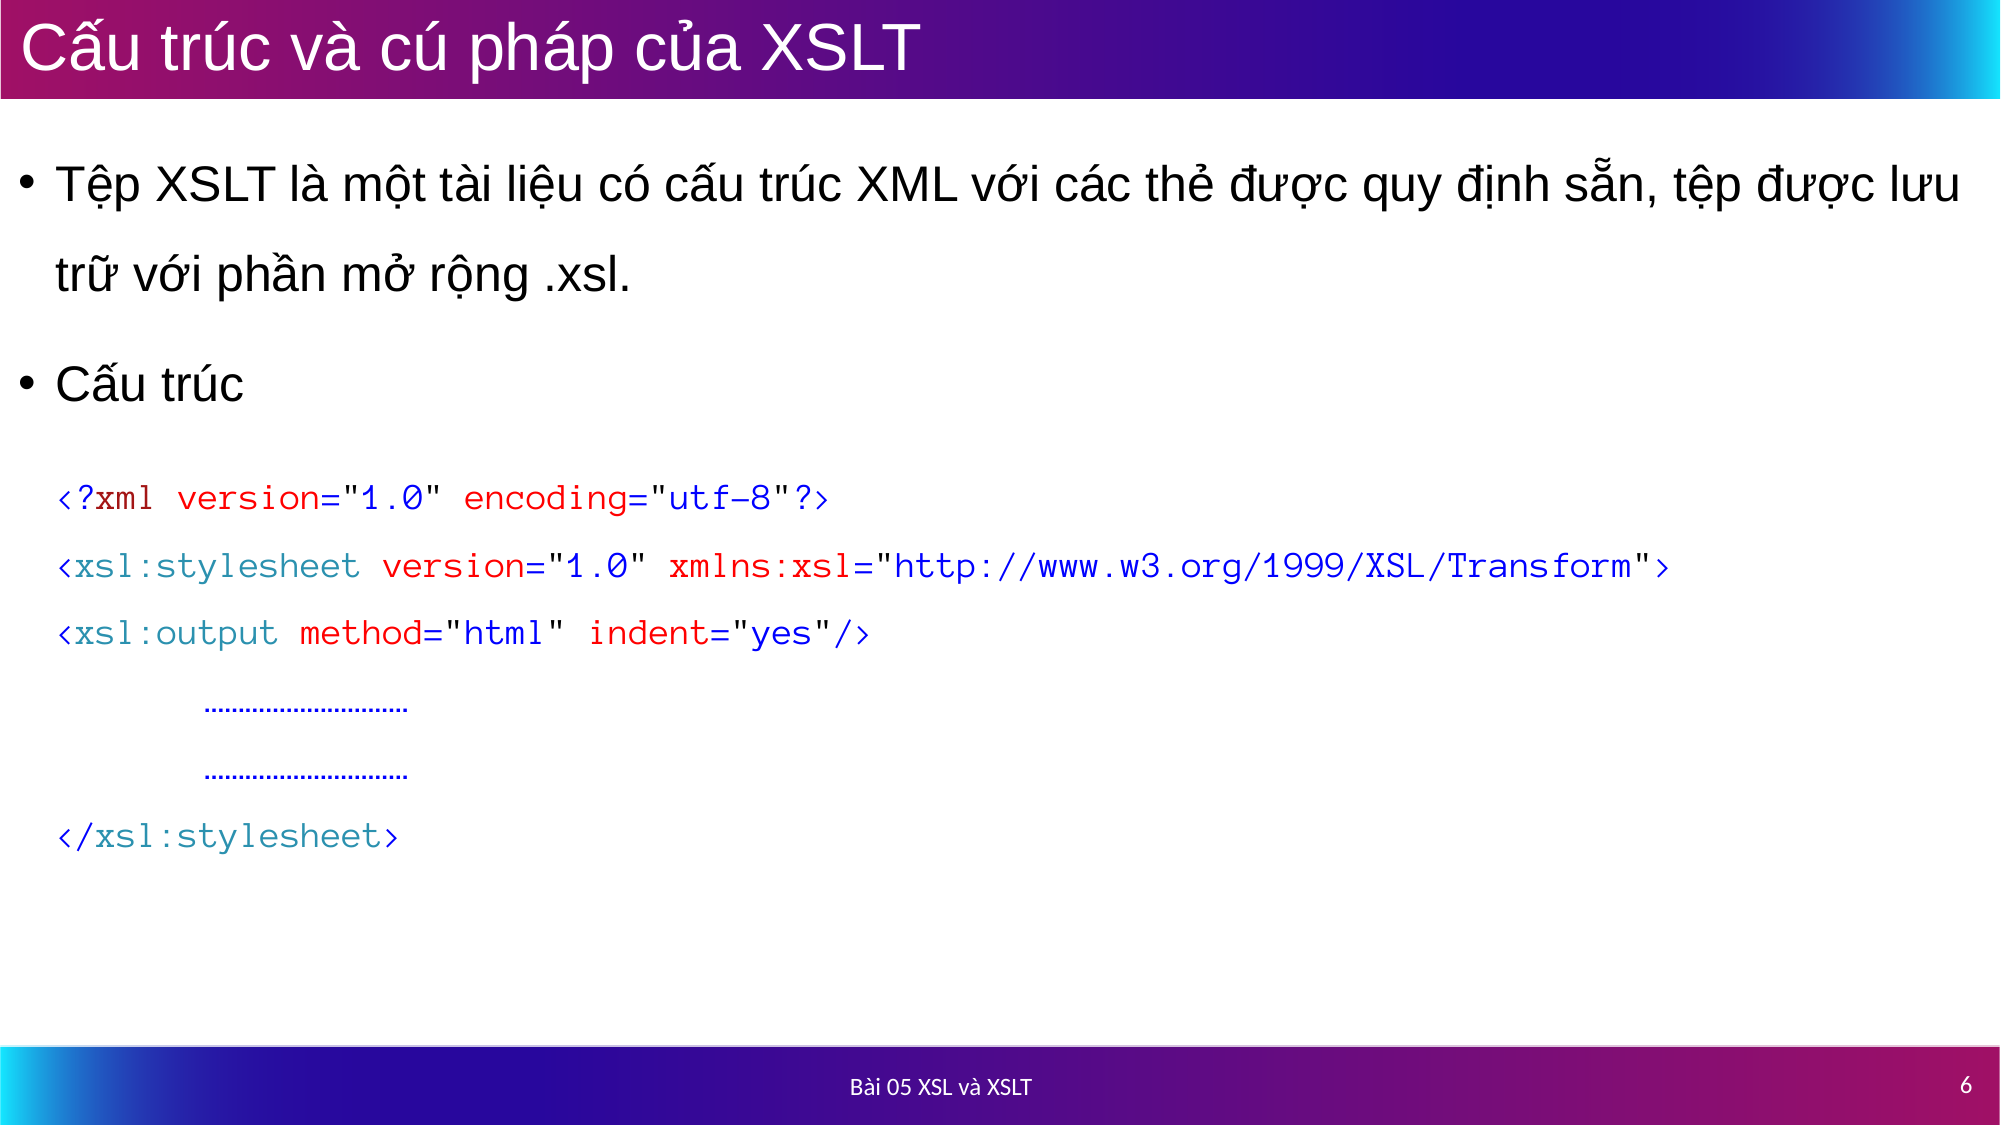

# Cấu trúc và cú pháp của XSLT
Tệp XSLT là một tài liệu có cấu trúc XML với các thẻ được quy định sẵn, tệp được lưu trữ với phần mở rộng .xsl.
Cấu trúc
<?xml version="1.0" encoding="utf-8"?>
<xsl:stylesheet version="1.0" xmlns:xsl="http://www.w3.org/1999/XSL/Transform">
<xsl:output method="html" indent="yes"/>
	…………………………
	…………………………
</xsl:stylesheet>
6
Bài 05 XSL và XSLT